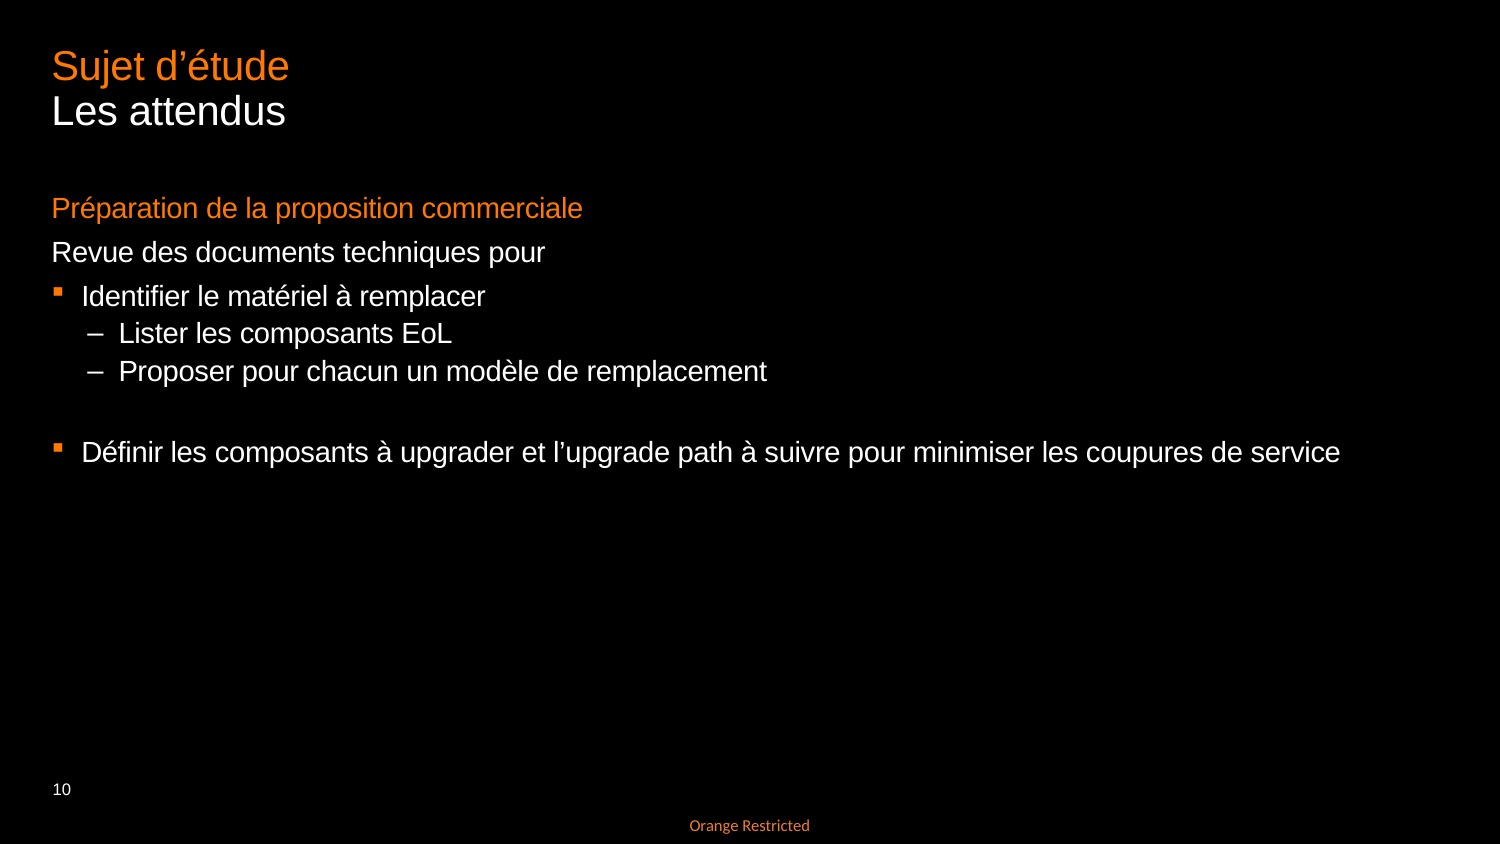

# Sujet d’étude Les attendus
Préparation de la proposition commerciale
Revue des documents techniques pour
Identifier le matériel à remplacer
Lister les composants EoL
Proposer pour chacun un modèle de remplacement

Définir les composants à upgrader et l’upgrade path à suivre pour minimiser les coupures de service